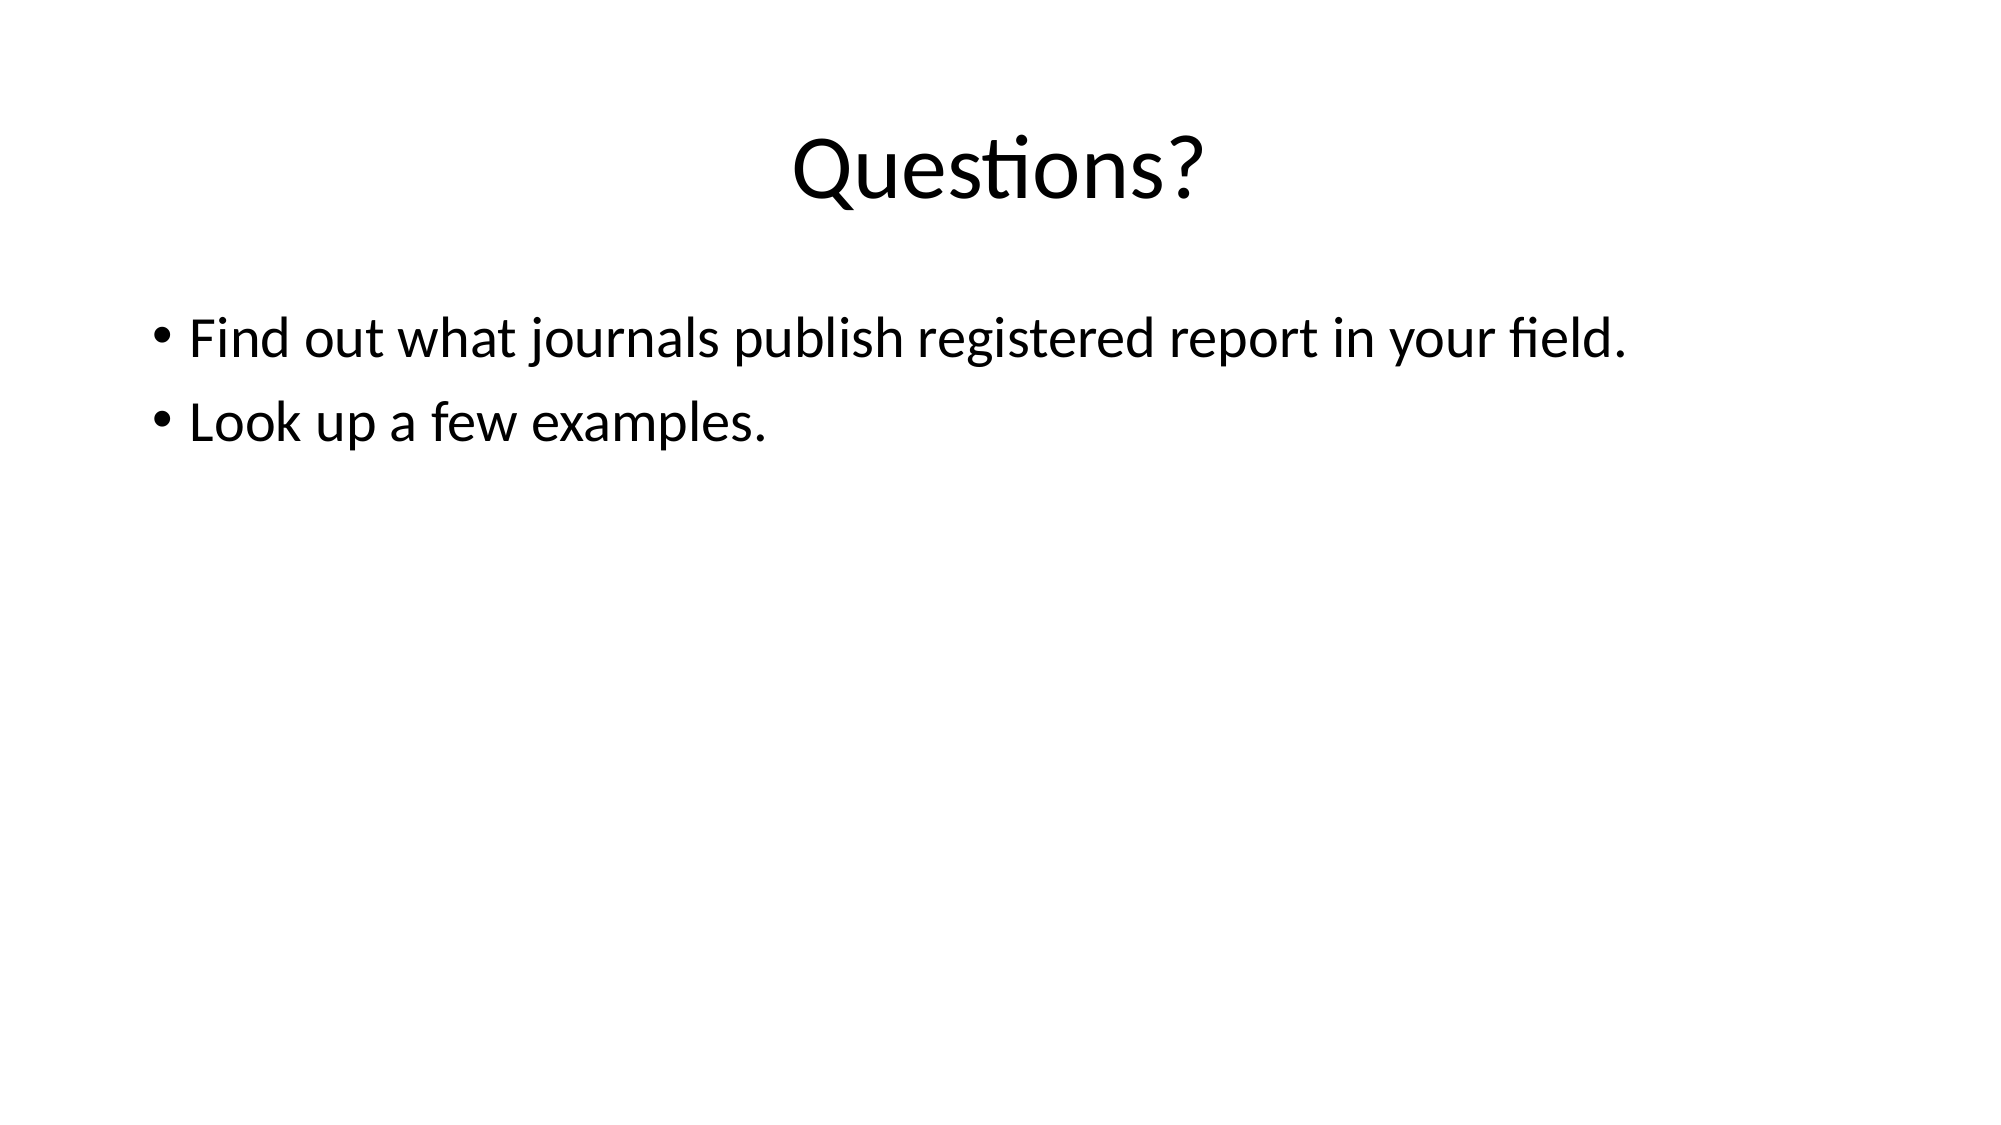

# Questions?
Find out what journals publish registered report in your field.
Look up a few examples.